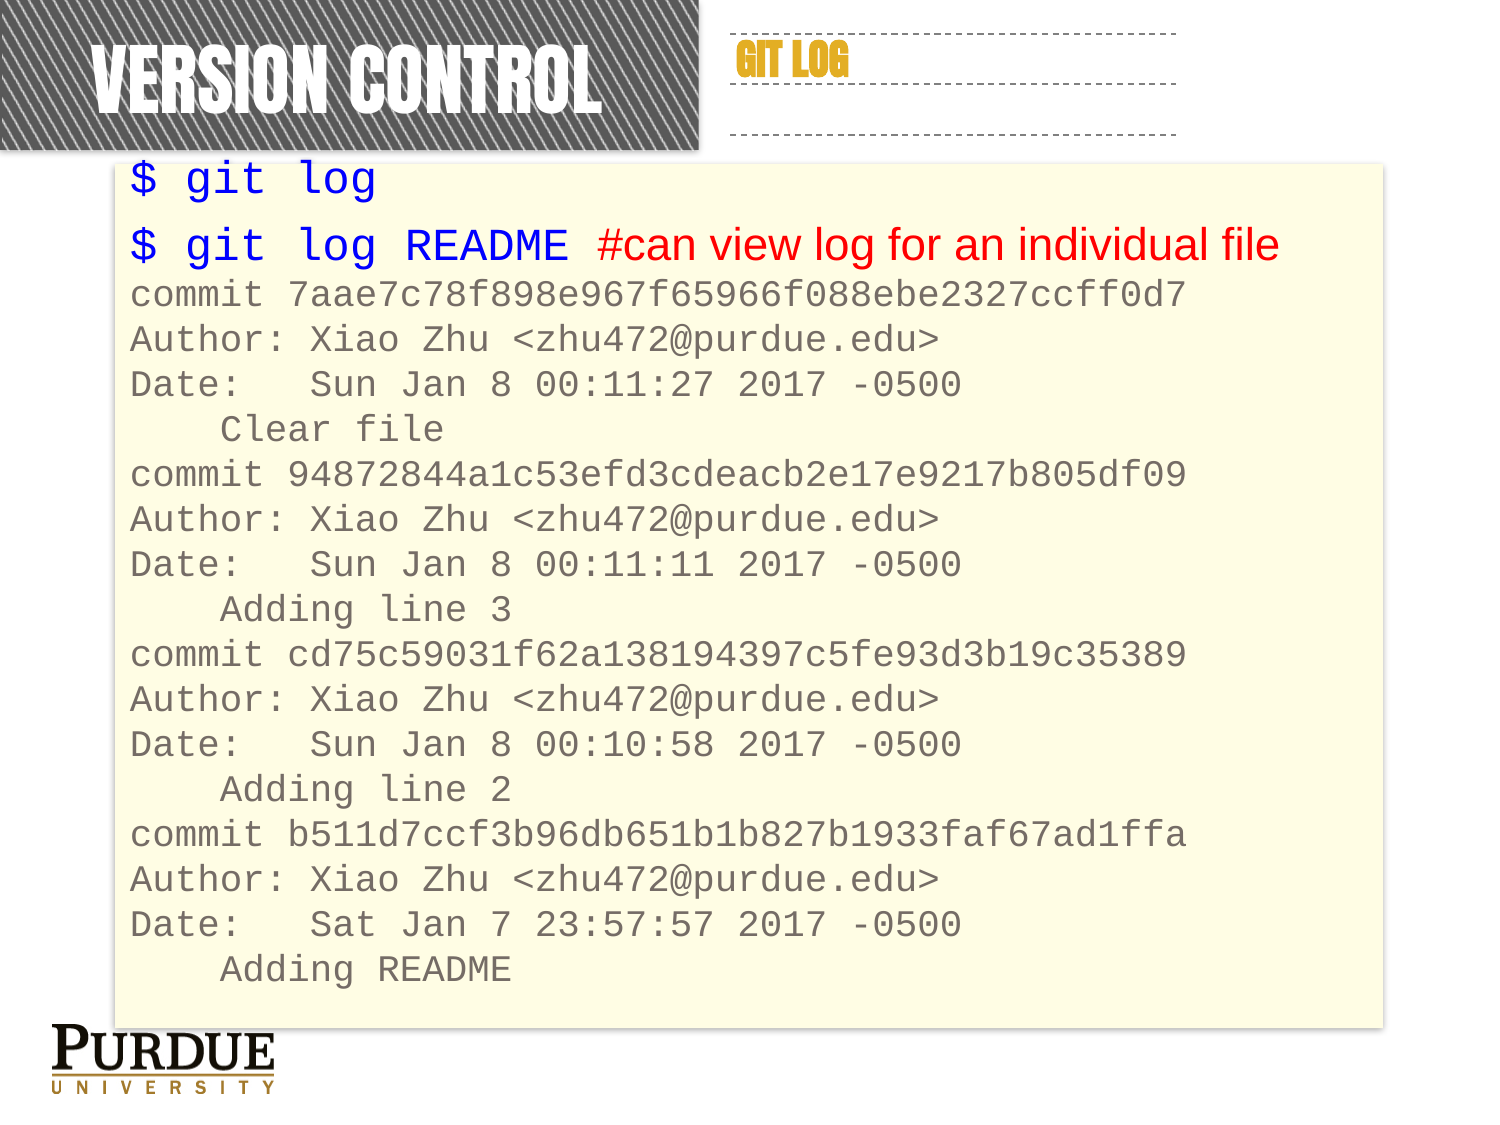

# Version control
GIT LOG

$ git log
$ git log README #can view log for an individual file
commit 7aae7c78f898e967f65966f088ebe2327ccff0d7
Author: Xiao Zhu <zhu472@purdue.edu>
Date:   Sun Jan 8 00:11:27 2017 -0500
    Clear file
commit 94872844a1c53efd3cdeacb2e17e9217b805df09
Author: Xiao Zhu <zhu472@purdue.edu>
Date:   Sun Jan 8 00:11:11 2017 -0500
    Adding line 3
commit cd75c59031f62a138194397c5fe93d3b19c35389
Author: Xiao Zhu <zhu472@purdue.edu>
Date:   Sun Jan 8 00:10:58 2017 -0500
    Adding line 2
commit b511d7ccf3b96db651b1b827b1933faf67ad1ffa
Author: Xiao Zhu <zhu472@purdue.edu>
Date:   Sat Jan 7 23:57:57 2017 -0500
    Adding README